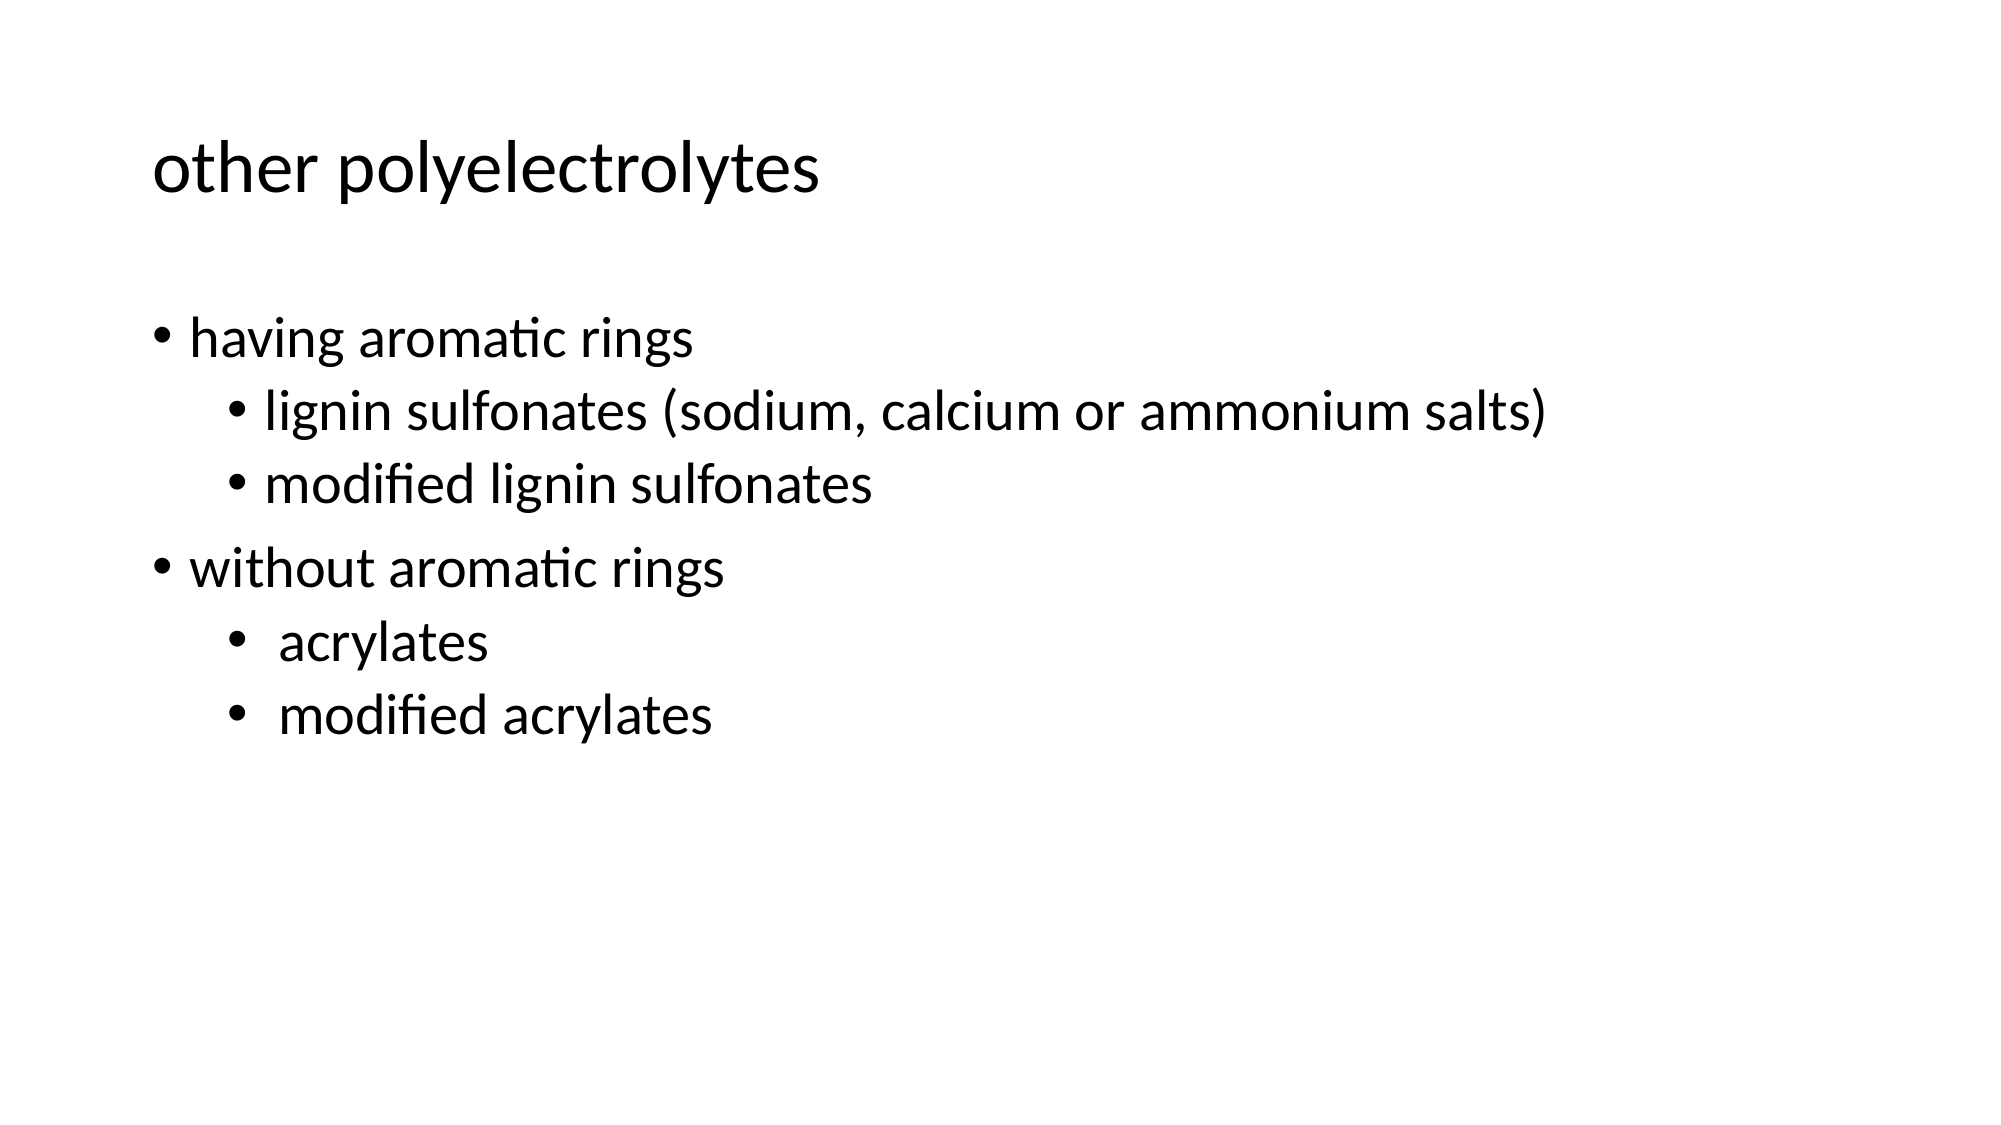

# other polyelectrolytes
having aromatic rings
lignin sulfonates (sodium, calcium or ammonium salts)
modified lignin sulfonates
without aromatic rings
 acrylates
 modified acrylates